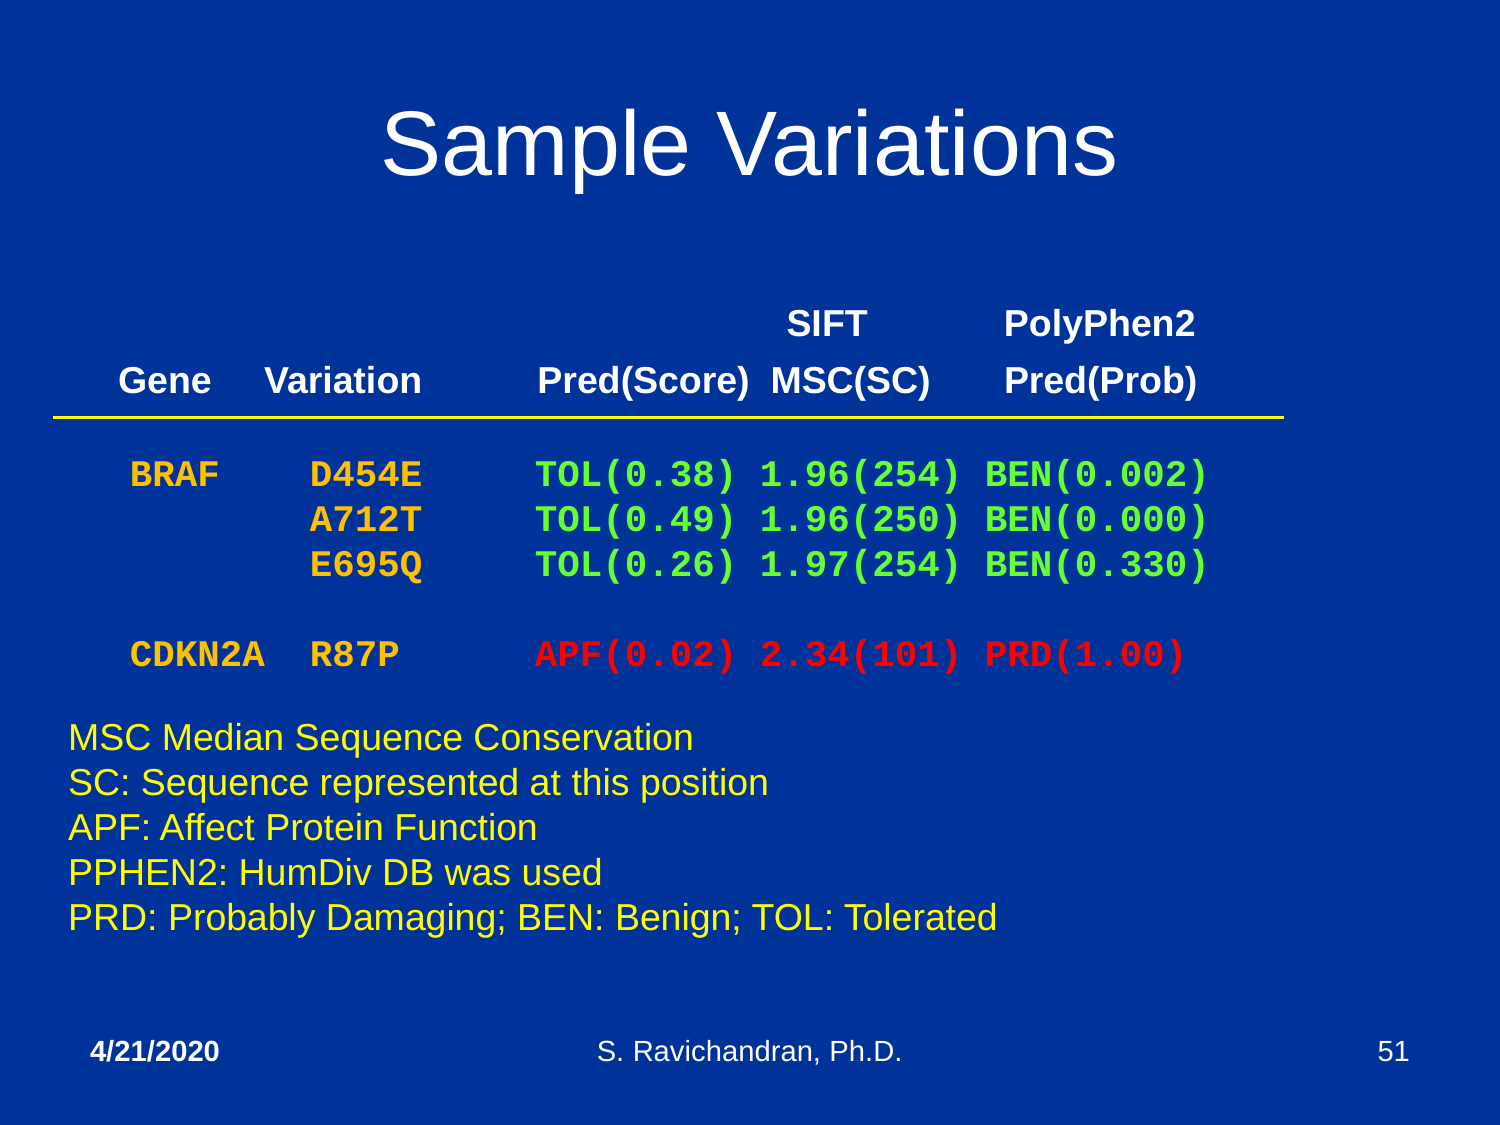

# Sample Variations
                                                                     SIFT             PolyPhen2
    Gene     Variation           Pred(Score)  MSC(SC)       Pred(Prob)
   BRAF    D454E     TOL(0.38) 1.96(254) BEN(0.002)
           A712T     TOL(0.49) 1.96(250) BEN(0.000)
           E695Q     TOL(0.26) 1.97(254) BEN(0.330)
   CDKN2A  R87P      APF(0.02) 2.34(101) PRD(1.00)
MSC Median Sequence Conservation
SC: Sequence represented at this position
APF: Affect Protein Function
PPHEN2: HumDiv DB was used
PRD: Probably Damaging; BEN: Benign; TOL: Tolerated
4/21/2020
S. Ravichandran, Ph.D.
51